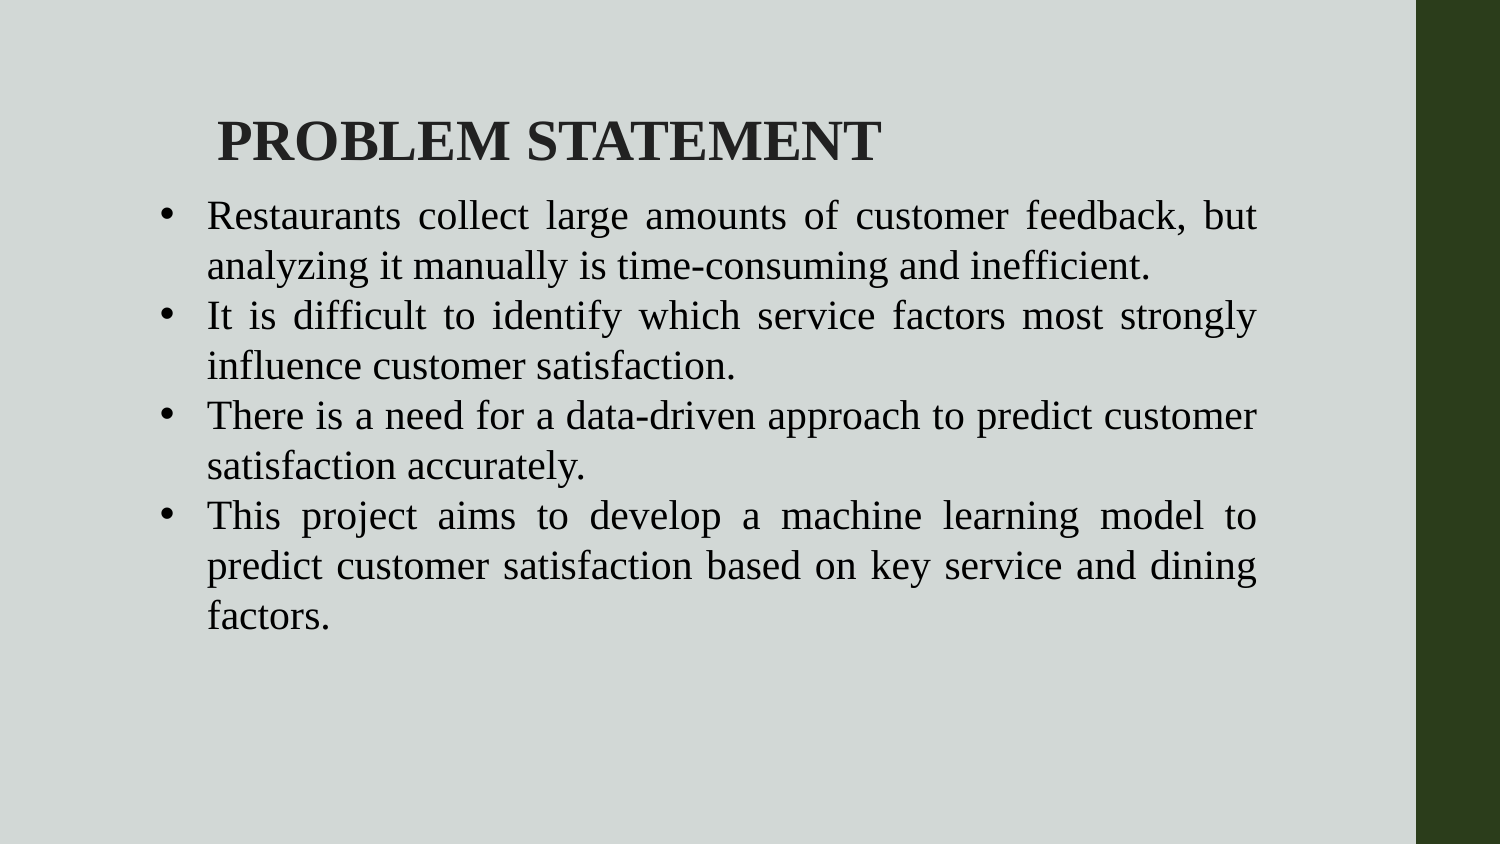

PROBLEM STATEMENT
Restaurants collect large amounts of customer feedback, but analyzing it manually is time-consuming and inefficient.
It is difficult to identify which service factors most strongly influence customer satisfaction.
There is a need for a data-driven approach to predict customer satisfaction accurately.
This project aims to develop a machine learning model to predict customer satisfaction based on key service and dining factors.